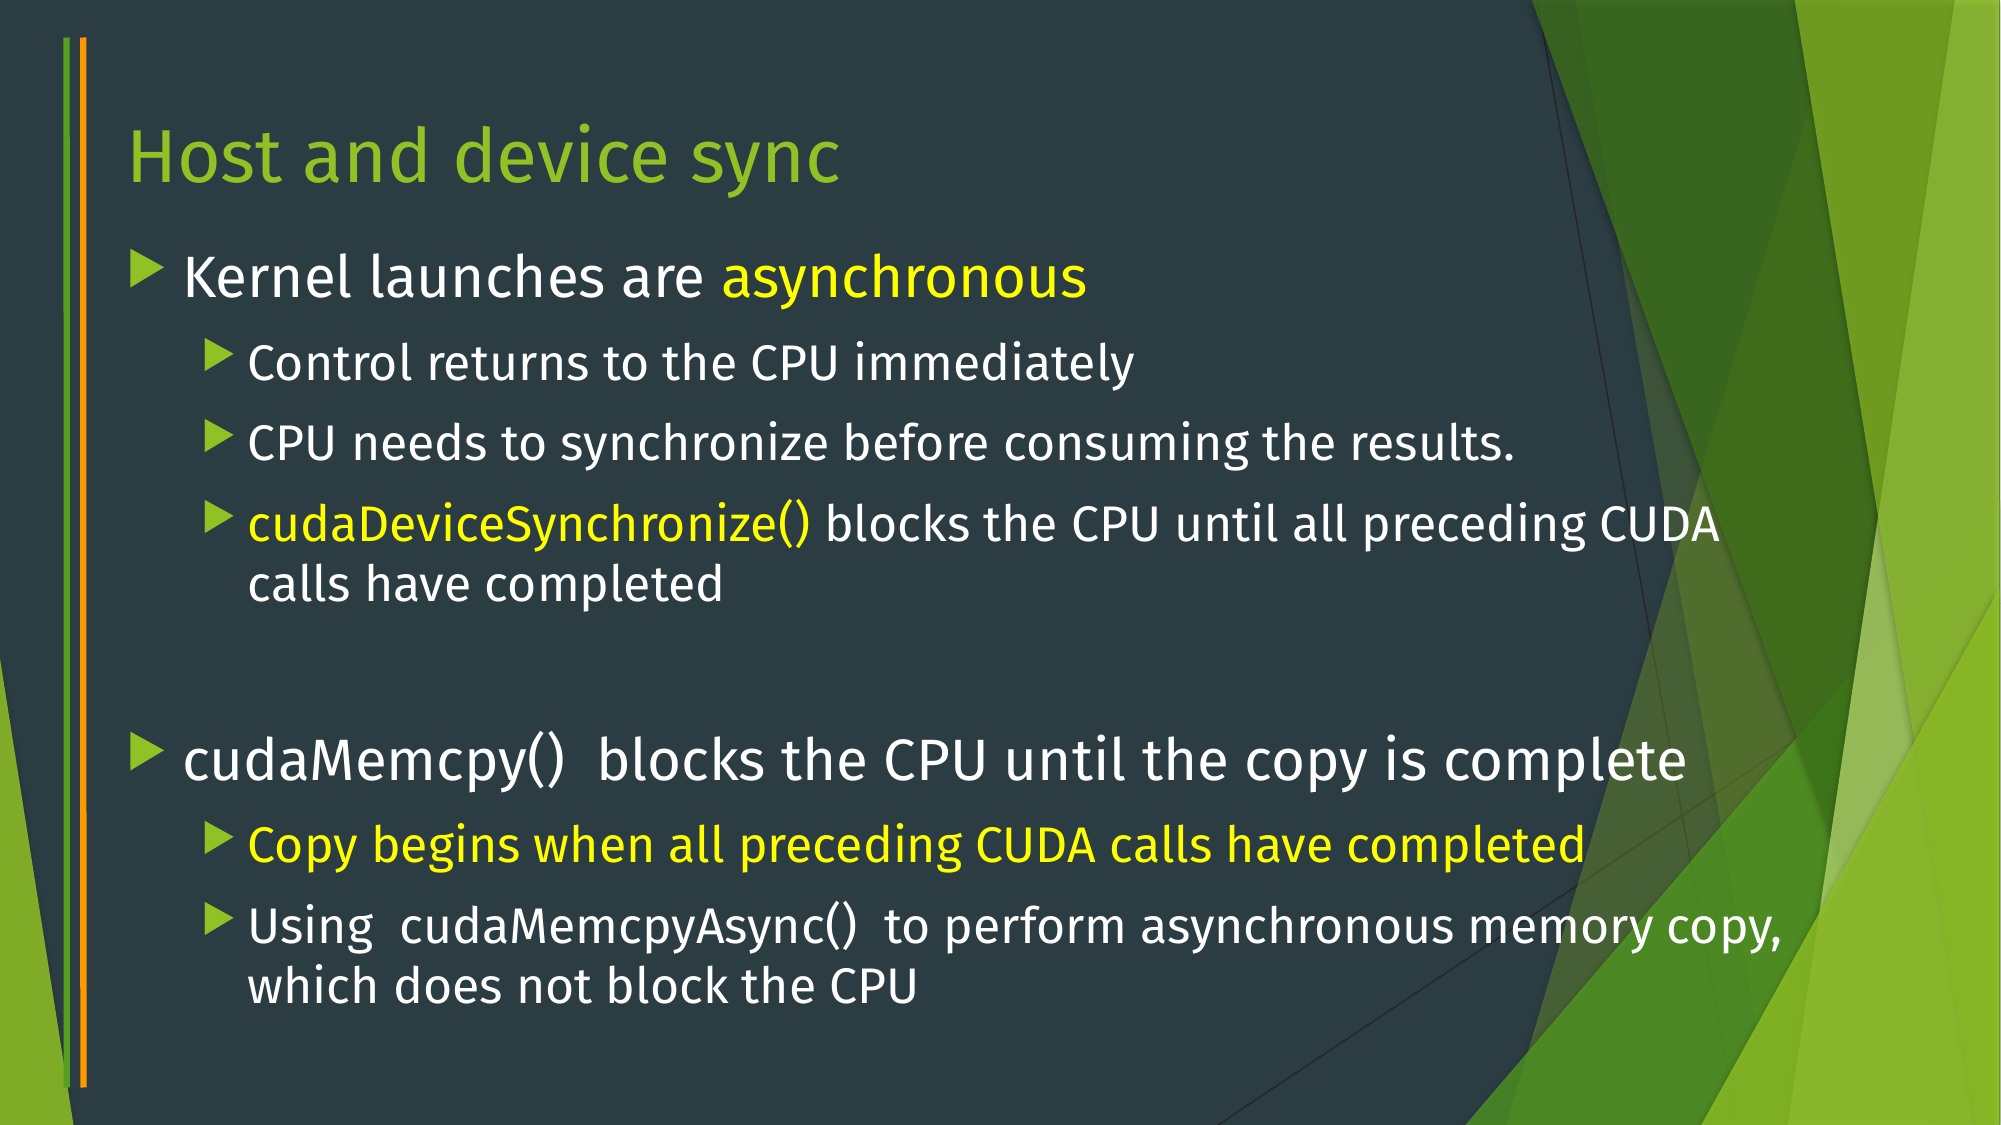

# Host and device sync
Kernel launches are asynchronous
Control returns to the CPU immediately
CPU needs to synchronize before consuming the results.
cudaDeviceSynchronize() blocks the CPU until all preceding CUDA calls have completed

cudaMemcpy()  blocks the CPU until the copy is complete
Copy begins when all preceding CUDA calls have completed
Using  cudaMemcpyAsync()  to perform asynchronous memory copy, which does not block the CPU